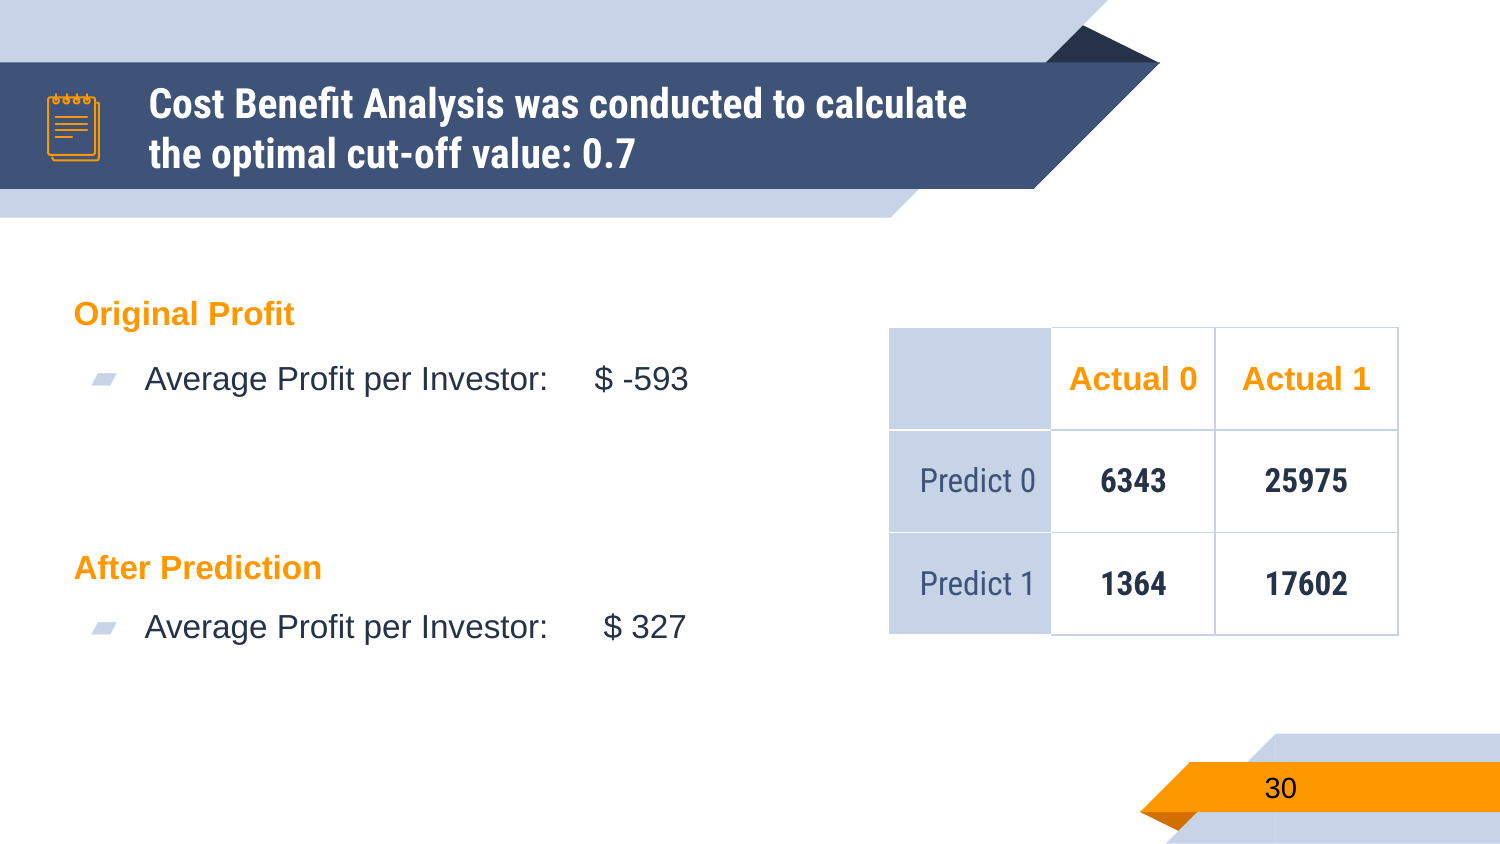

# Cost Benefit Analysis was conducted to calculate the optimal cut-off value: 0.7

Original Profit
|  | Actual 0 | Actual 1 |
| --- | --- | --- |
| Predict 0 | 6343 | 25975 |
| Predict 1 | 1364 | 17602 |
Average Profit per Investor:  	$ -593

After Prediction
Average Profit per Investor:	 $ 327

30